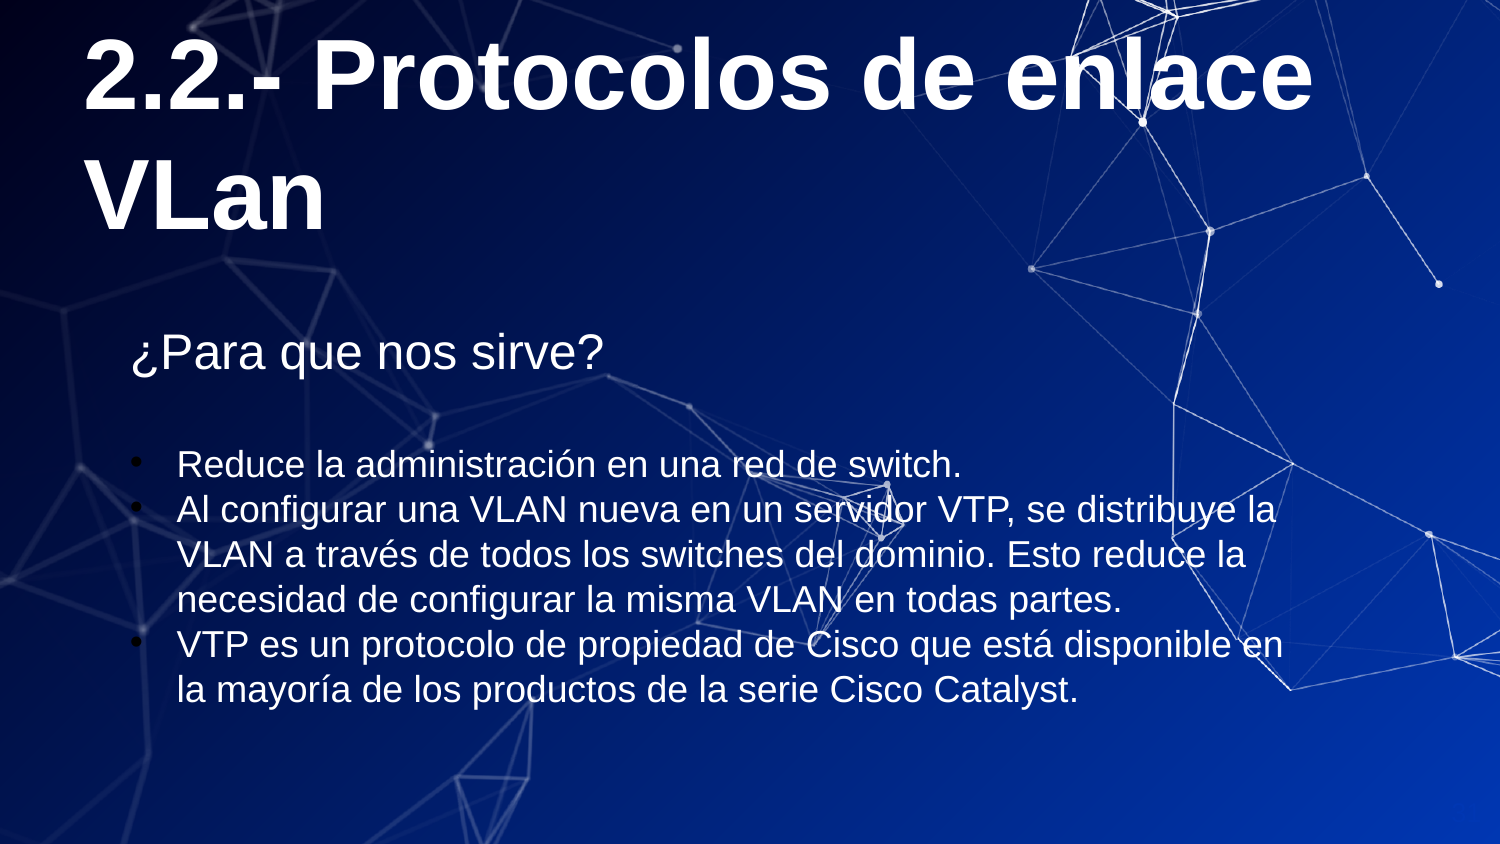

2.2.- Protocolos de enlace VLan
¿Para que nos sirve?

Reduce la administración en una red de switch.
Al configurar una VLAN nueva en un servidor VTP, se distribuye la VLAN a través de todos los switches del dominio. Esto reduce la necesidad de configurar la misma VLAN en todas partes.
VTP es un protocolo de propiedad de Cisco que está disponible en la mayoría de los productos de la serie Cisco Catalyst.

31